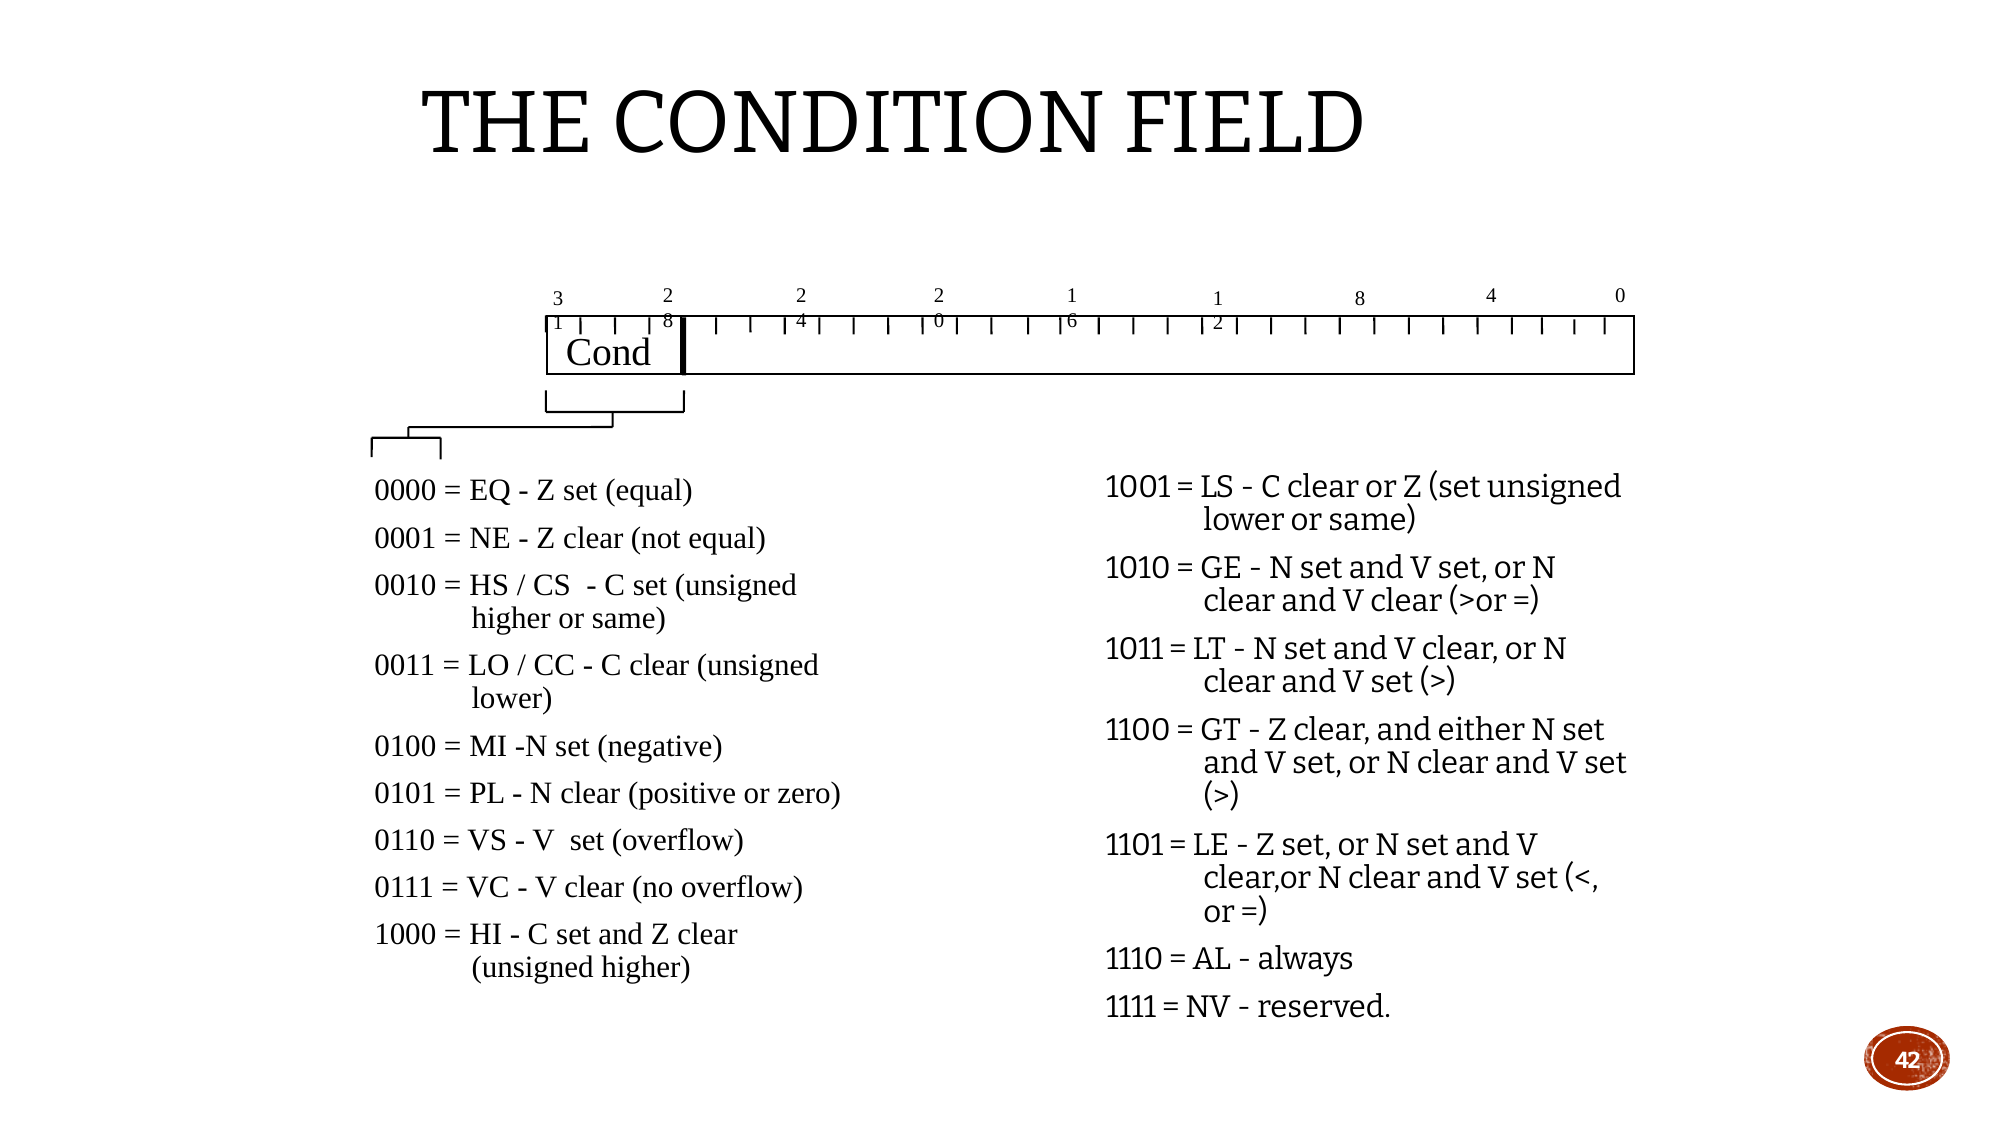

# The Condition Field
28
24
20
16
4
0
31
12
8

Cond

1001 = LS - C clear or Z (set unsigned lower or same)
1010 = GE - N set and V set, or N clear and V clear (>or =)
1011 = LT - N set and V clear, or N clear and V set (>)
1100 = GT - Z clear, and either N set and V set, or N clear and V set (>)
1101 = LE - Z set, or N set and V clear,or N clear and V set (<, or =)
1110 = AL - always
1111 = NV - reserved.
0000 = EQ - Z set (equal)
0001 = NE - Z clear (not equal)
0010 = HS / CS  - C set (unsigned higher or same)
0011 = LO / CC - C clear (unsigned lower)
0100 = MI -N set (negative)
0101 = PL - N clear (positive or zero)
0110 = VS - V  set (overflow)
0111 = VC - V clear (no overflow)
1000 = HI - C set and Z clear (unsigned higher)

42